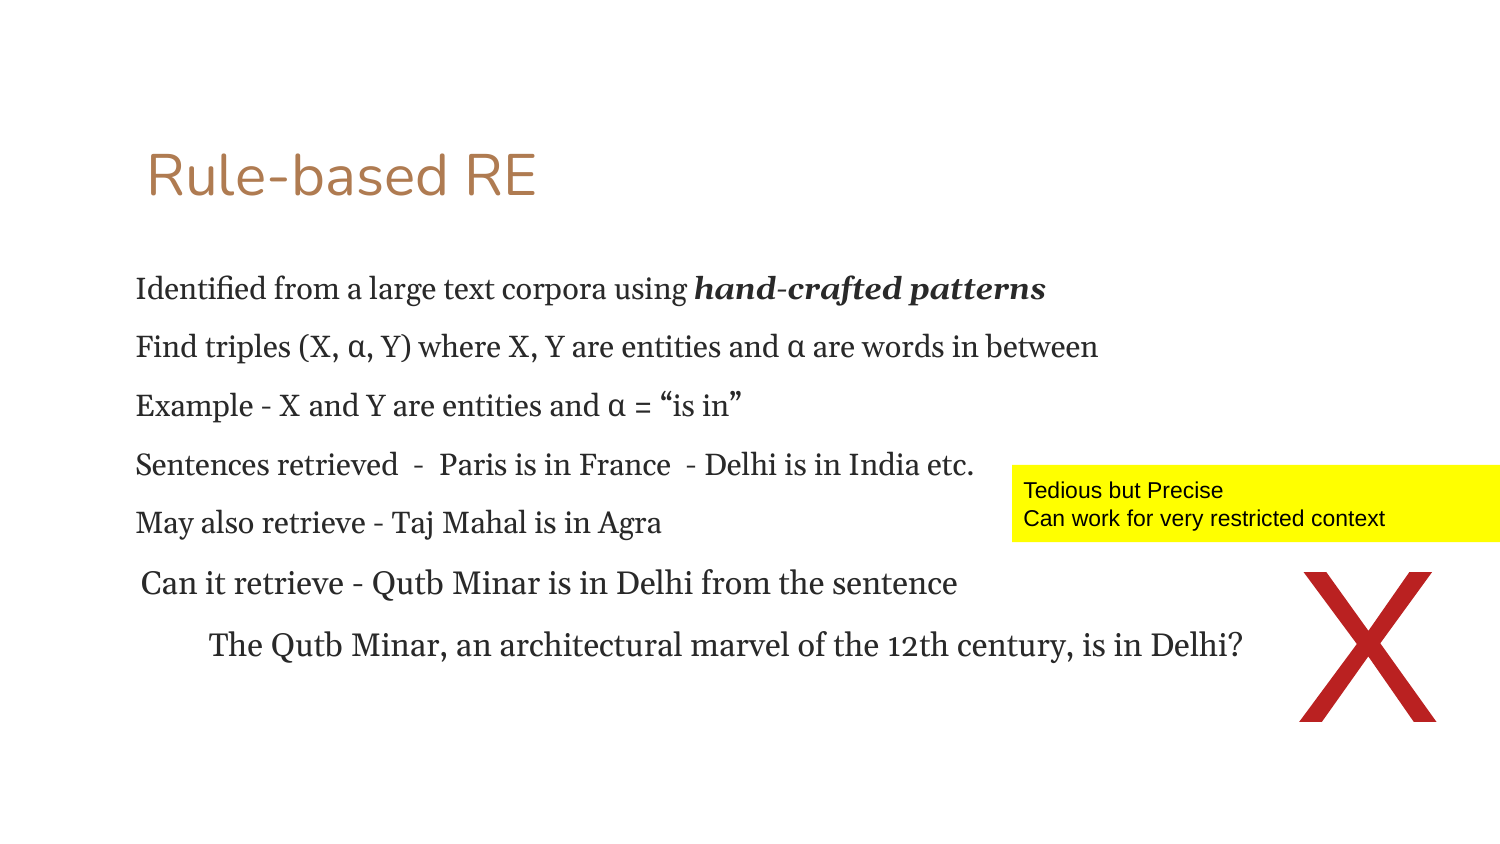

# Rule-based RE
Identified from a large text corpora using hand-crafted patterns
Find triples (X, α, Y) where X, Y are entities and α are words in between
Example - X and Y are entities and α = “is in”
Sentences retrieved  -  Paris is in France  - Delhi is in India etc.
May also retrieve - Taj Mahal is in Agra
 Can it retrieve - Qutb Minar is in Delhi from the sentence
The Qutb Minar, an architectural marvel of the 12th century, is in Delhi?

Tedious but Precise
Can work for very restricted context
X